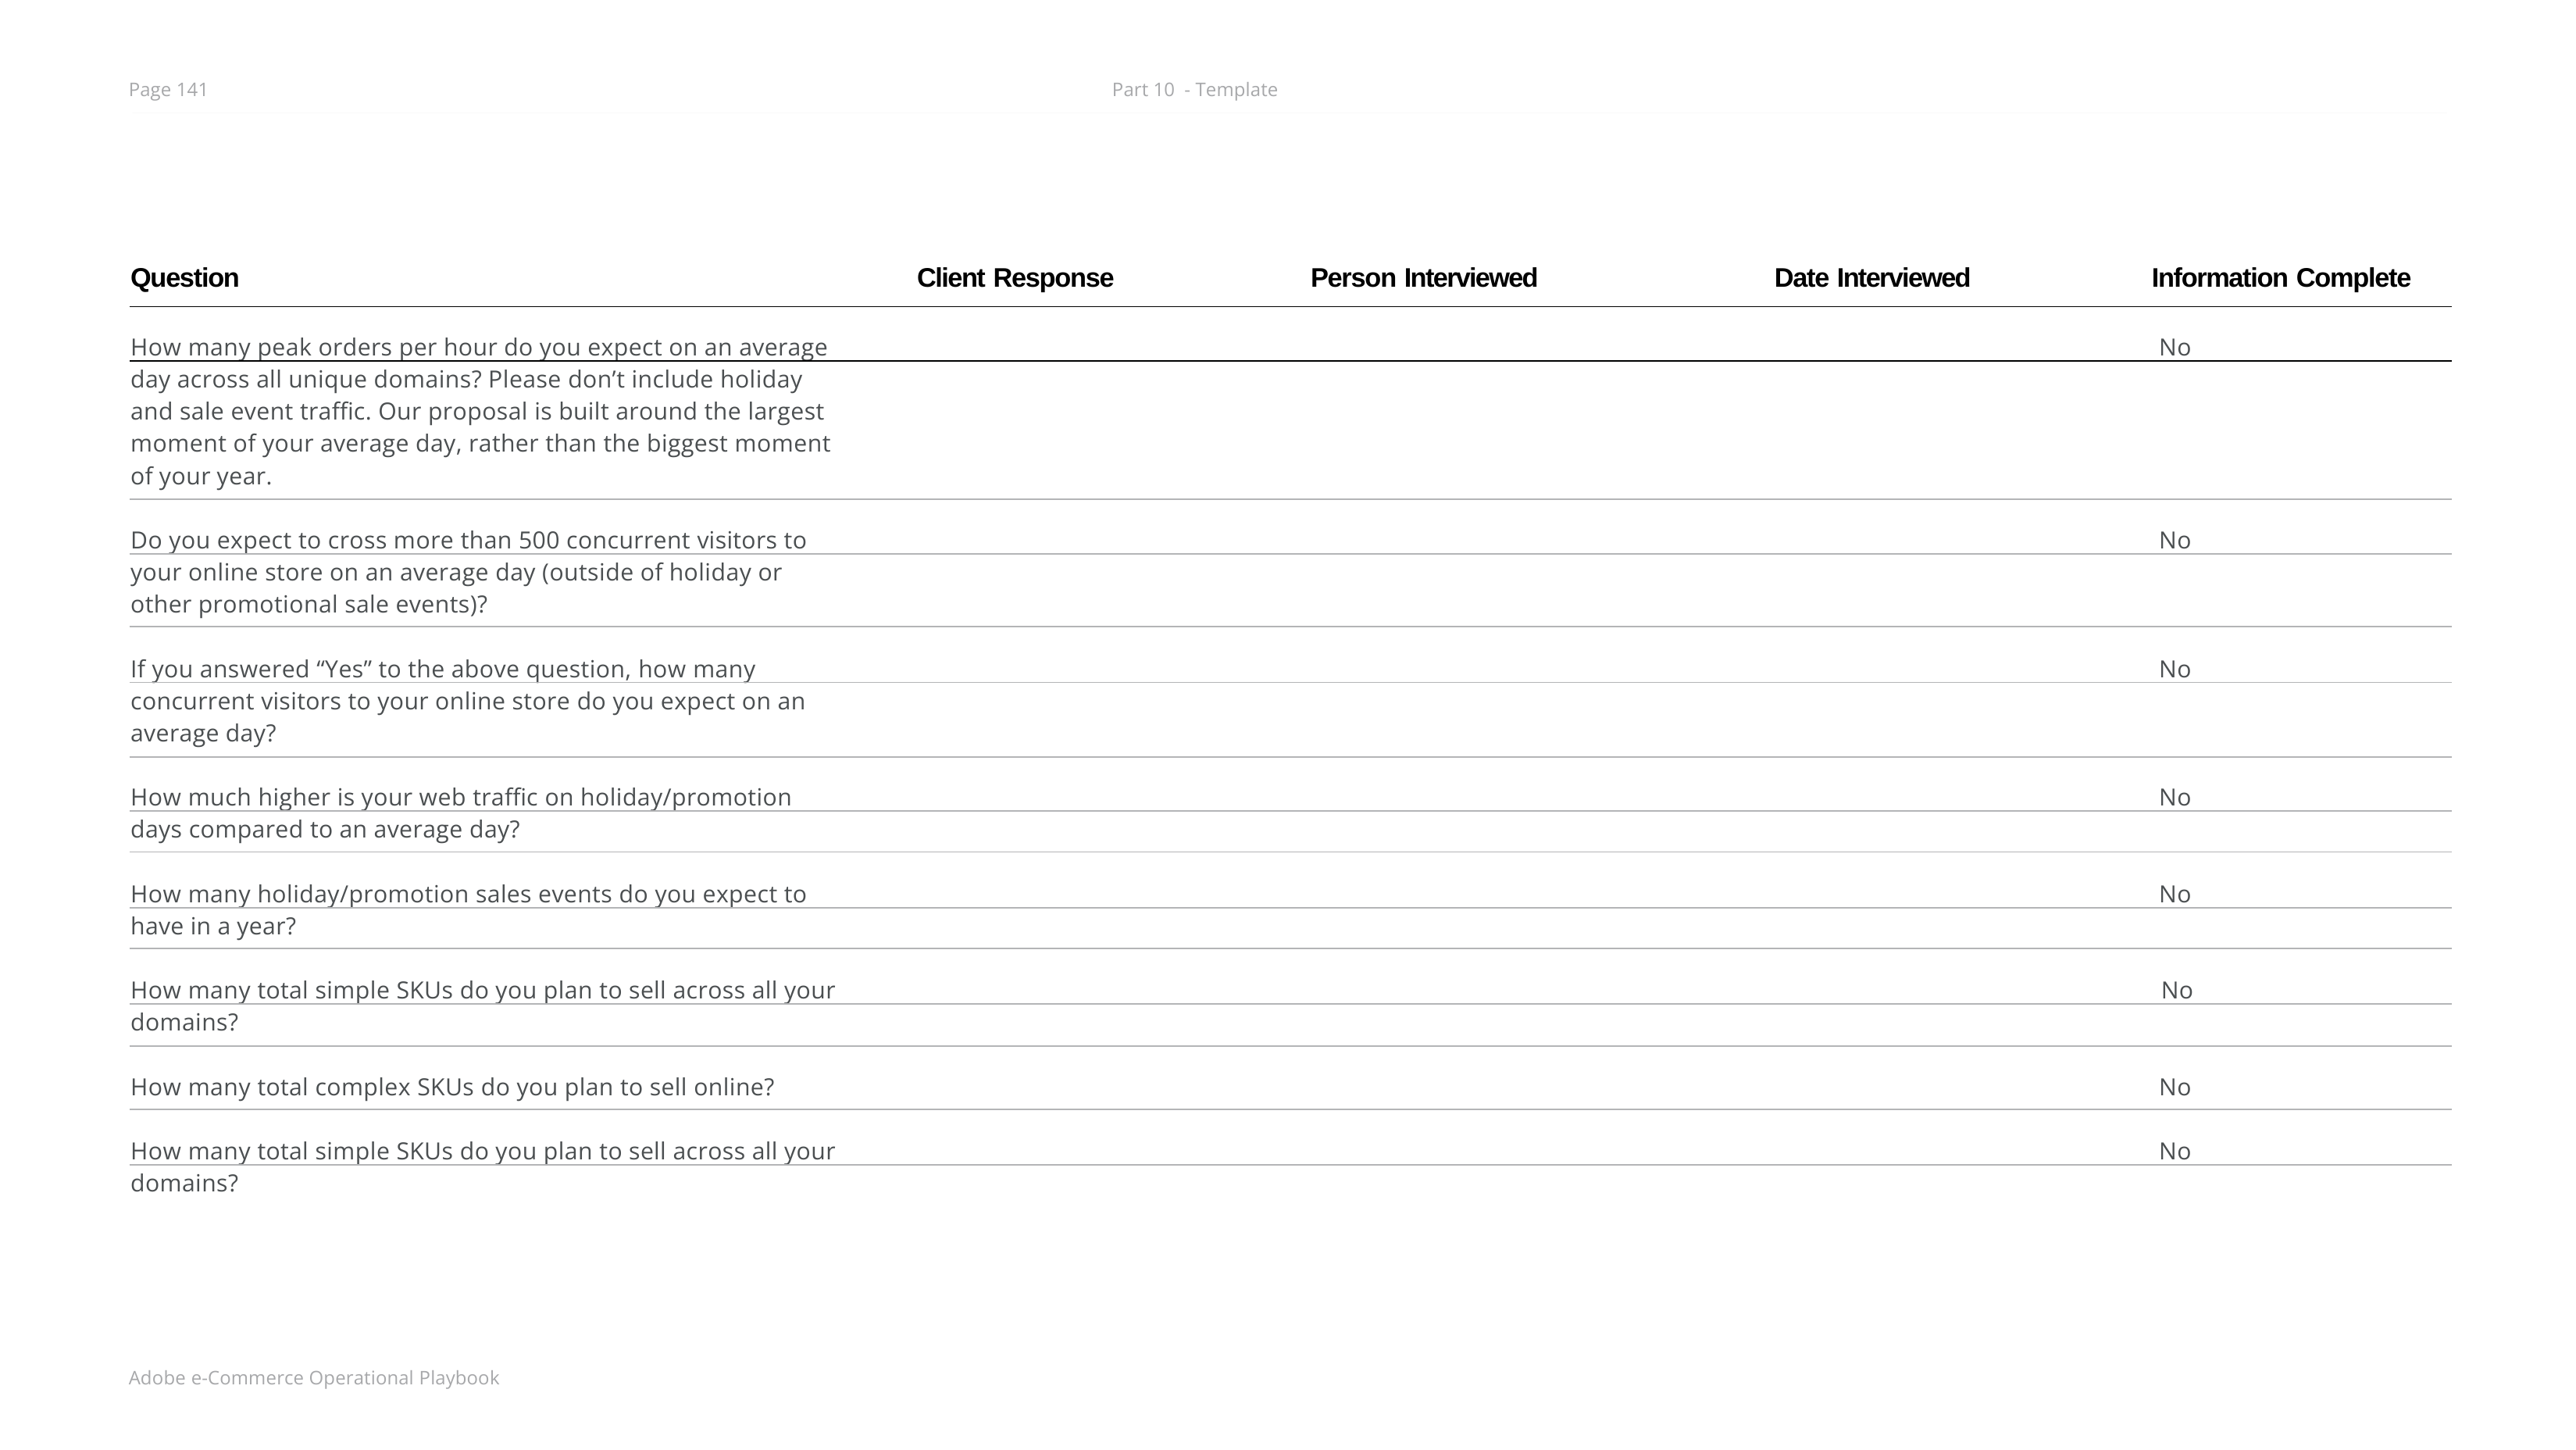

Page 141
Part 10 - Template
| Question | Client Response | Person Interviewed | Date Interviewed | Information Complete |
| --- | --- | --- | --- | --- |
| How many peak orders per hour do you expect on an average |  |  |  | No |
| day across all unique domains? Please don’t include holiday |  |  |  |  |
| and sale event traffic. Our proposal is built around the largest |  |  |  |  |
| moment of your average day, rather than the biggest moment |  |  |  |  |
| of your year. |  |  |  |  |
| Do you expect to cross more than 500 concurrent visitors to |  |  |  | No |
| your online store on an average day (outside of holiday or |  |  |  |  |
| other promotional sale events)? |  |  |  |  |
| If you answered “Yes” to the above question, how many |  |  |  | No |
| concurrent visitors to your online store do you expect on an |  |  |  |  |
| average day? |  |  |  |  |
| How much higher is your web traffic on holiday/promotion |  |  |  | No |
| days compared to an average day? |  |  |  |  |
| How many holiday/promotion sales events do you expect to |  |  |  | No |
| have in a year? |  |  |  |  |
| How many total simple SKUs do you plan to sell across all your |  |  |  | No |
| domains? |  |  |  |  |
| How many total complex SKUs do you plan to sell online? |  |  |  | No |
| How many total simple SKUs do you plan to sell across all your |  |  |  | No |
| domains? |  |  |  |  |
Adobe e-Commerce Operational Playbook